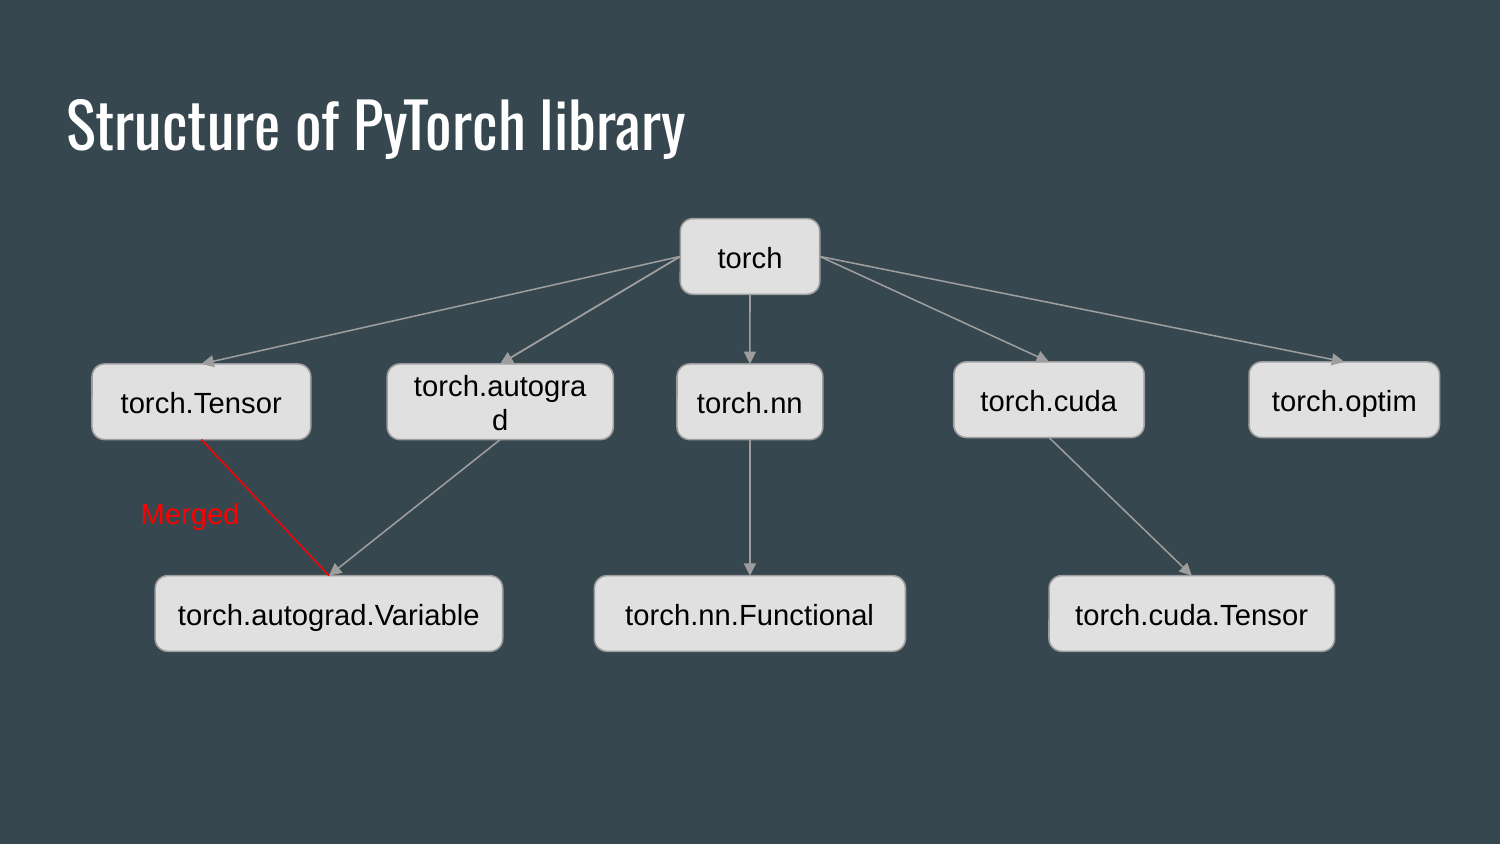

# Structure of PyTorch library
torch
torch.cuda
torch.optim
torch.Tensor
torch.autograd
torch.nn
Merged
torch.autograd.Variable
torch.nn.Functional
torch.cuda.Tensor